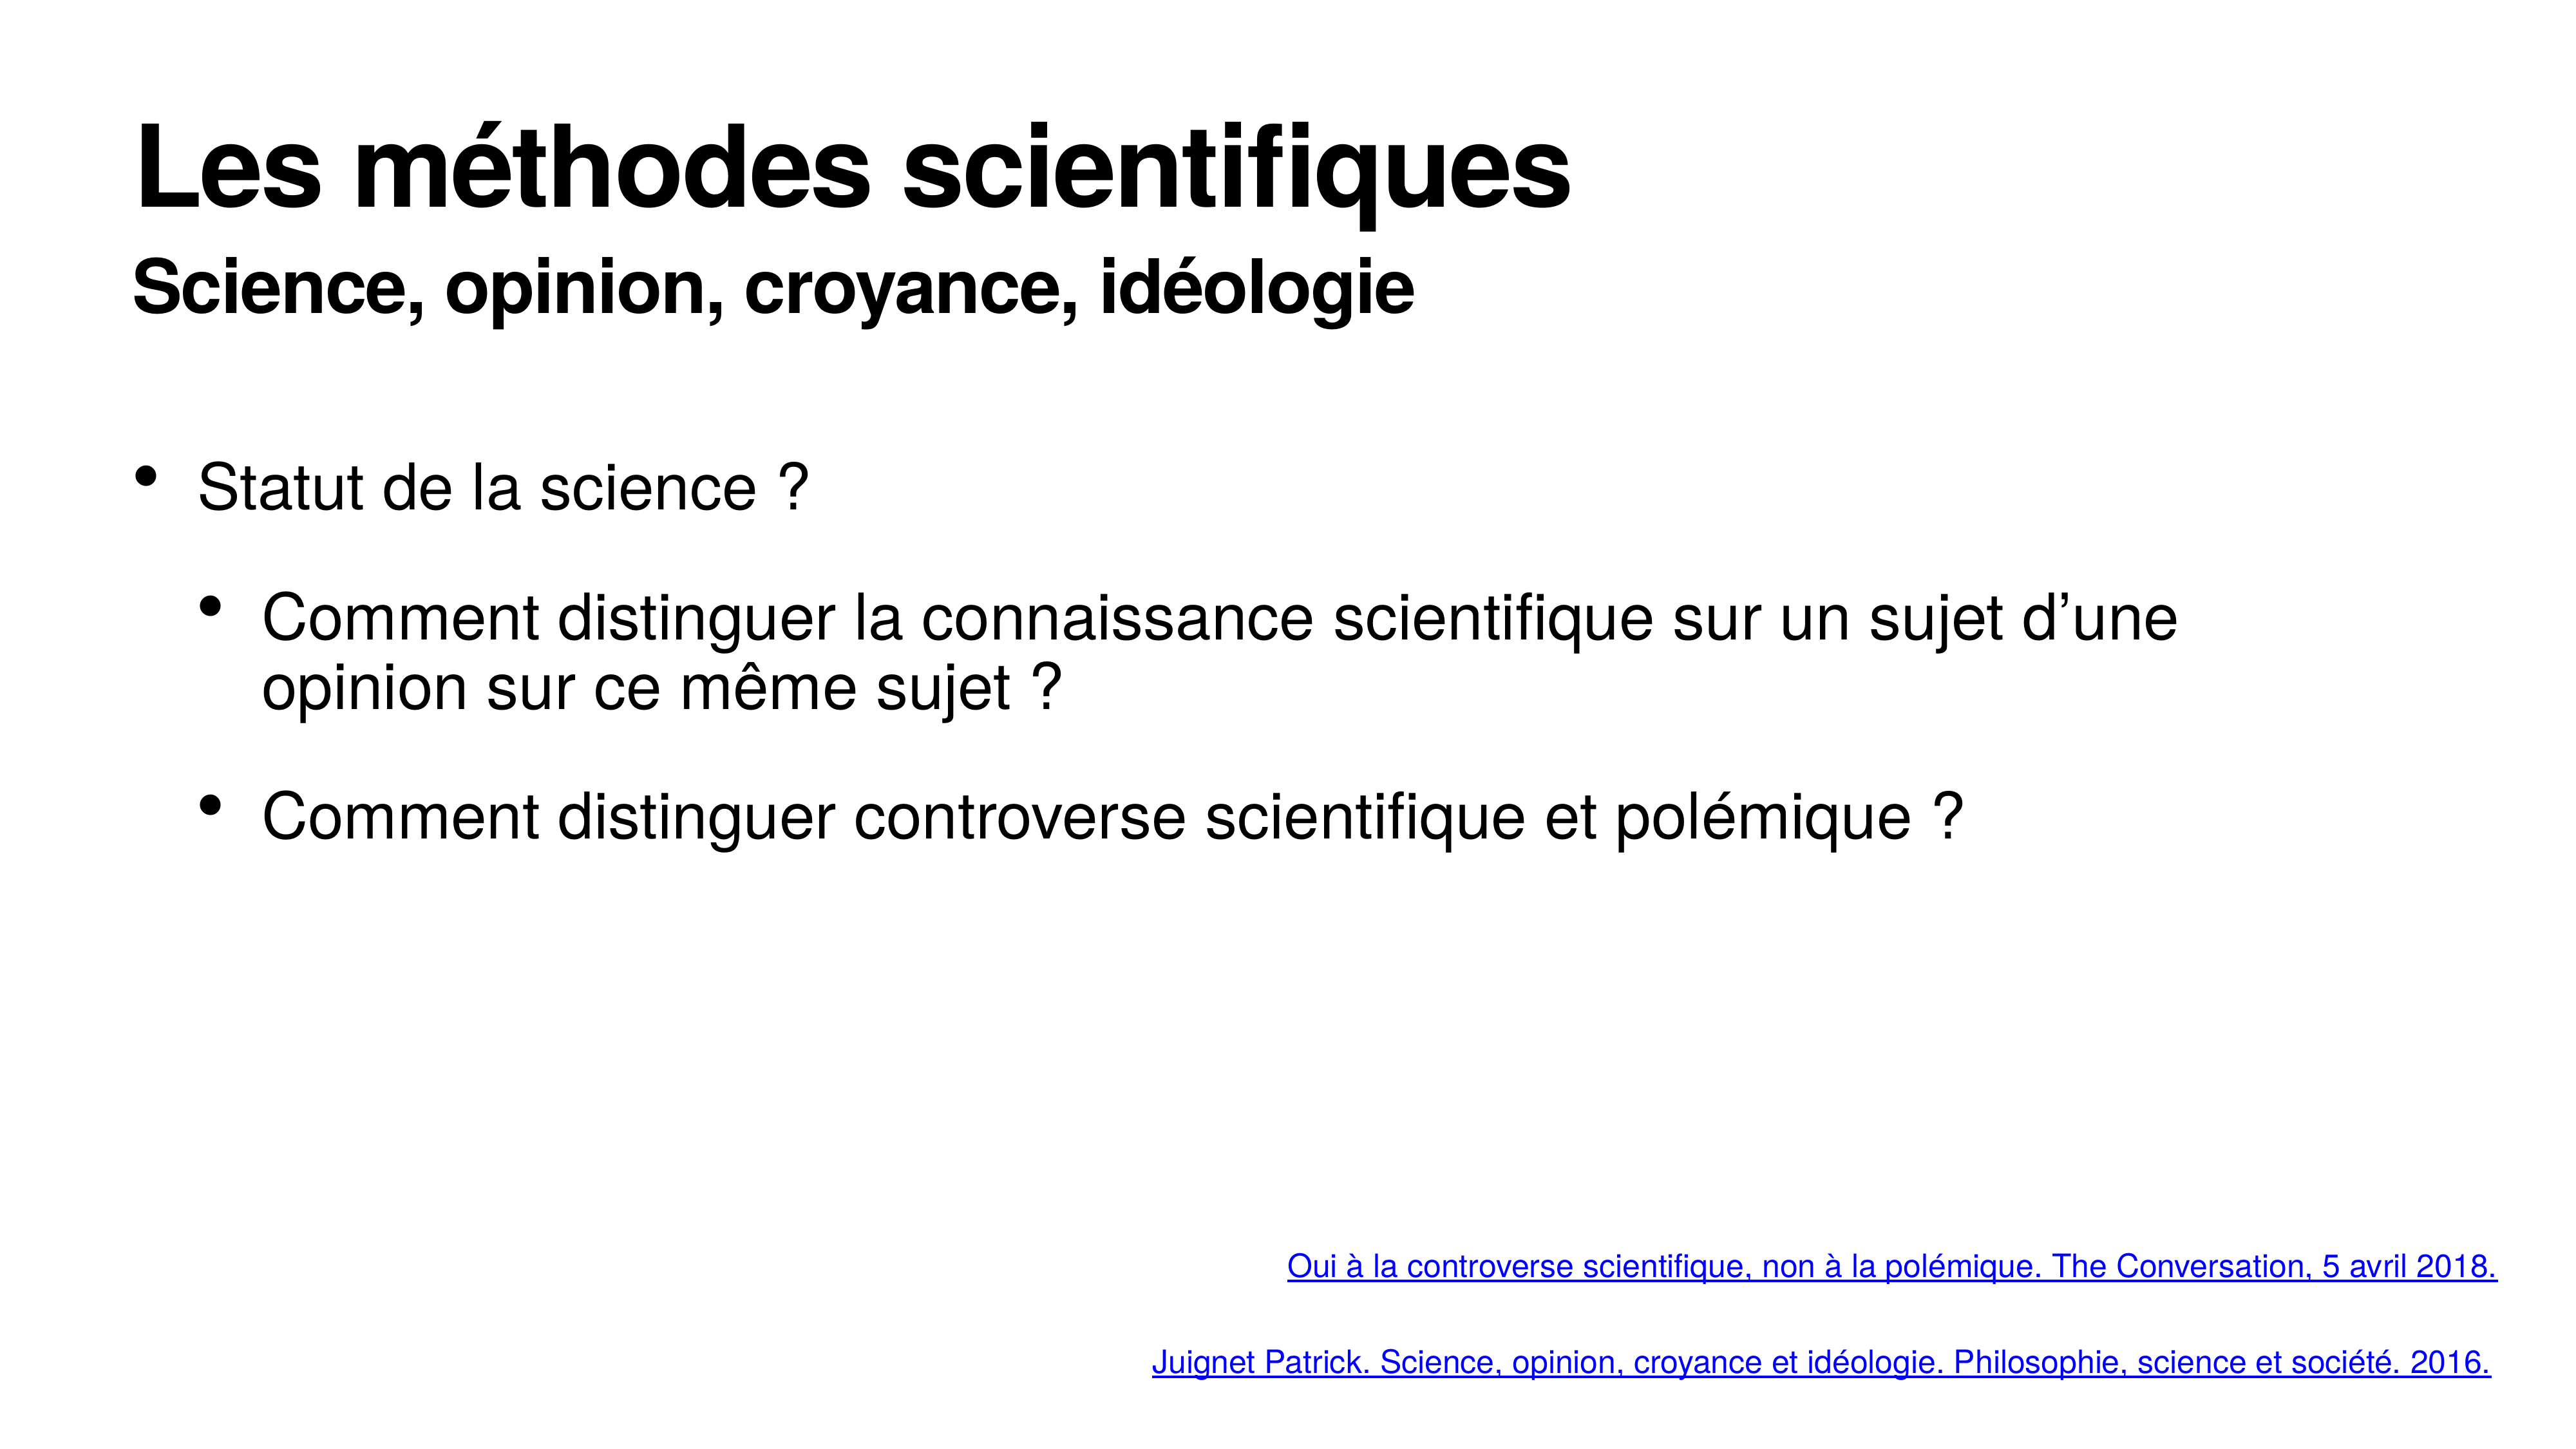

# Les méthodes scientifiques
Science, opinion, croyance, idéologie
Statut de la science ?
Comment distinguer la connaissance scientifique sur un sujet d’une opinion sur ce même sujet ?
Comment distinguer controverse scientifique et polémique ?
Oui à la controverse scientifique, non à la polémique. The Conversation, 5 avril 2018.
Juignet Patrick. Science, opinion, croyance et idéologie. Philosophie, science et société. 2016.